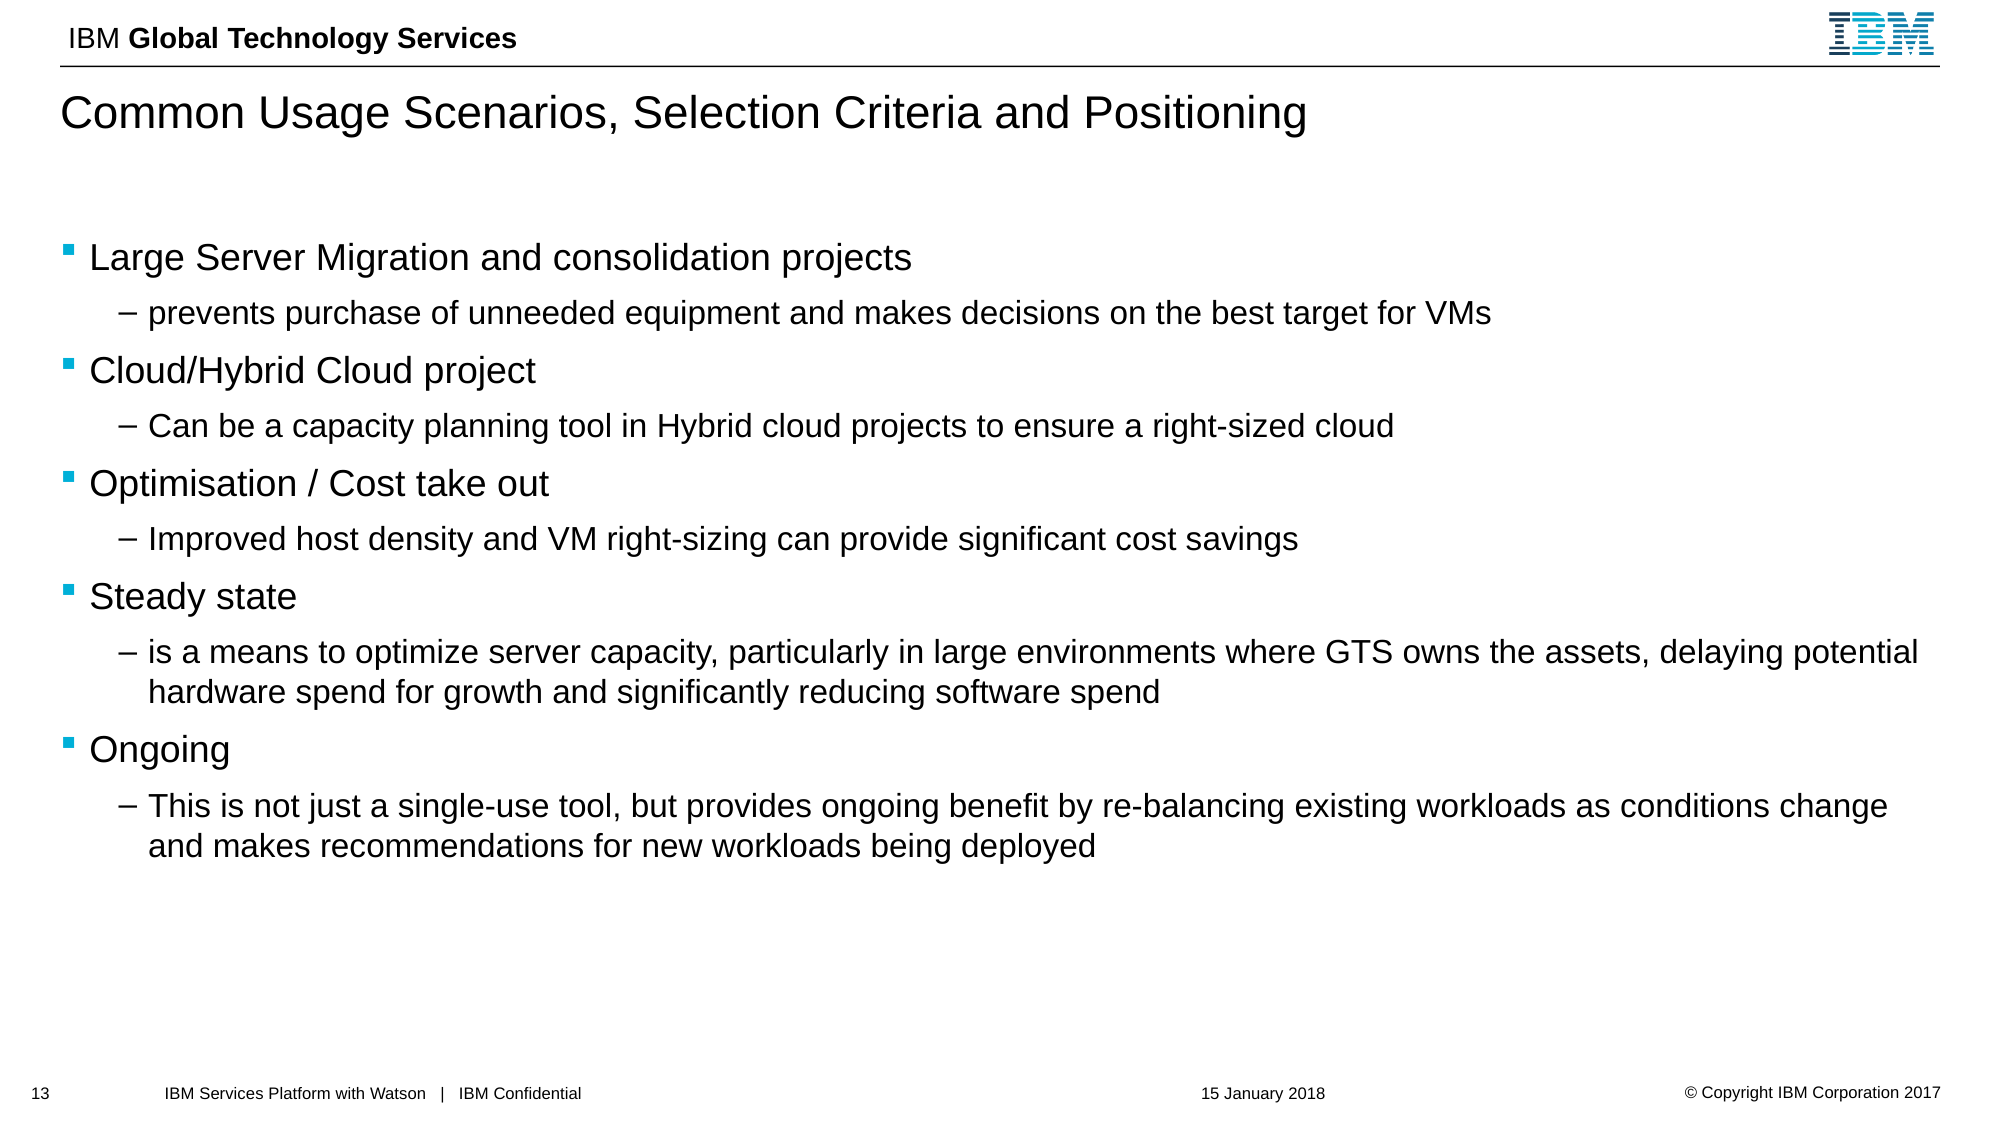

# Common Usage Scenarios, Selection Criteria and Positioning
Large Server Migration and consolidation projects
prevents purchase of unneeded equipment and makes decisions on the best target for VMs
Cloud/Hybrid Cloud project
Can be a capacity planning tool in Hybrid cloud projects to ensure a right-sized cloud
Optimisation / Cost take out
Improved host density and VM right-sizing can provide significant cost savings
Steady state
is a means to optimize server capacity, particularly in large environments where GTS owns the assets, delaying potential hardware spend for growth and significantly reducing software spend
Ongoing
This is not just a single-use tool, but provides ongoing benefit by re-balancing existing workloads as conditions change and makes recommendations for new workloads being deployed

13
IBM Services Platform with Watson   |   IBM Confidential
15 January 2018